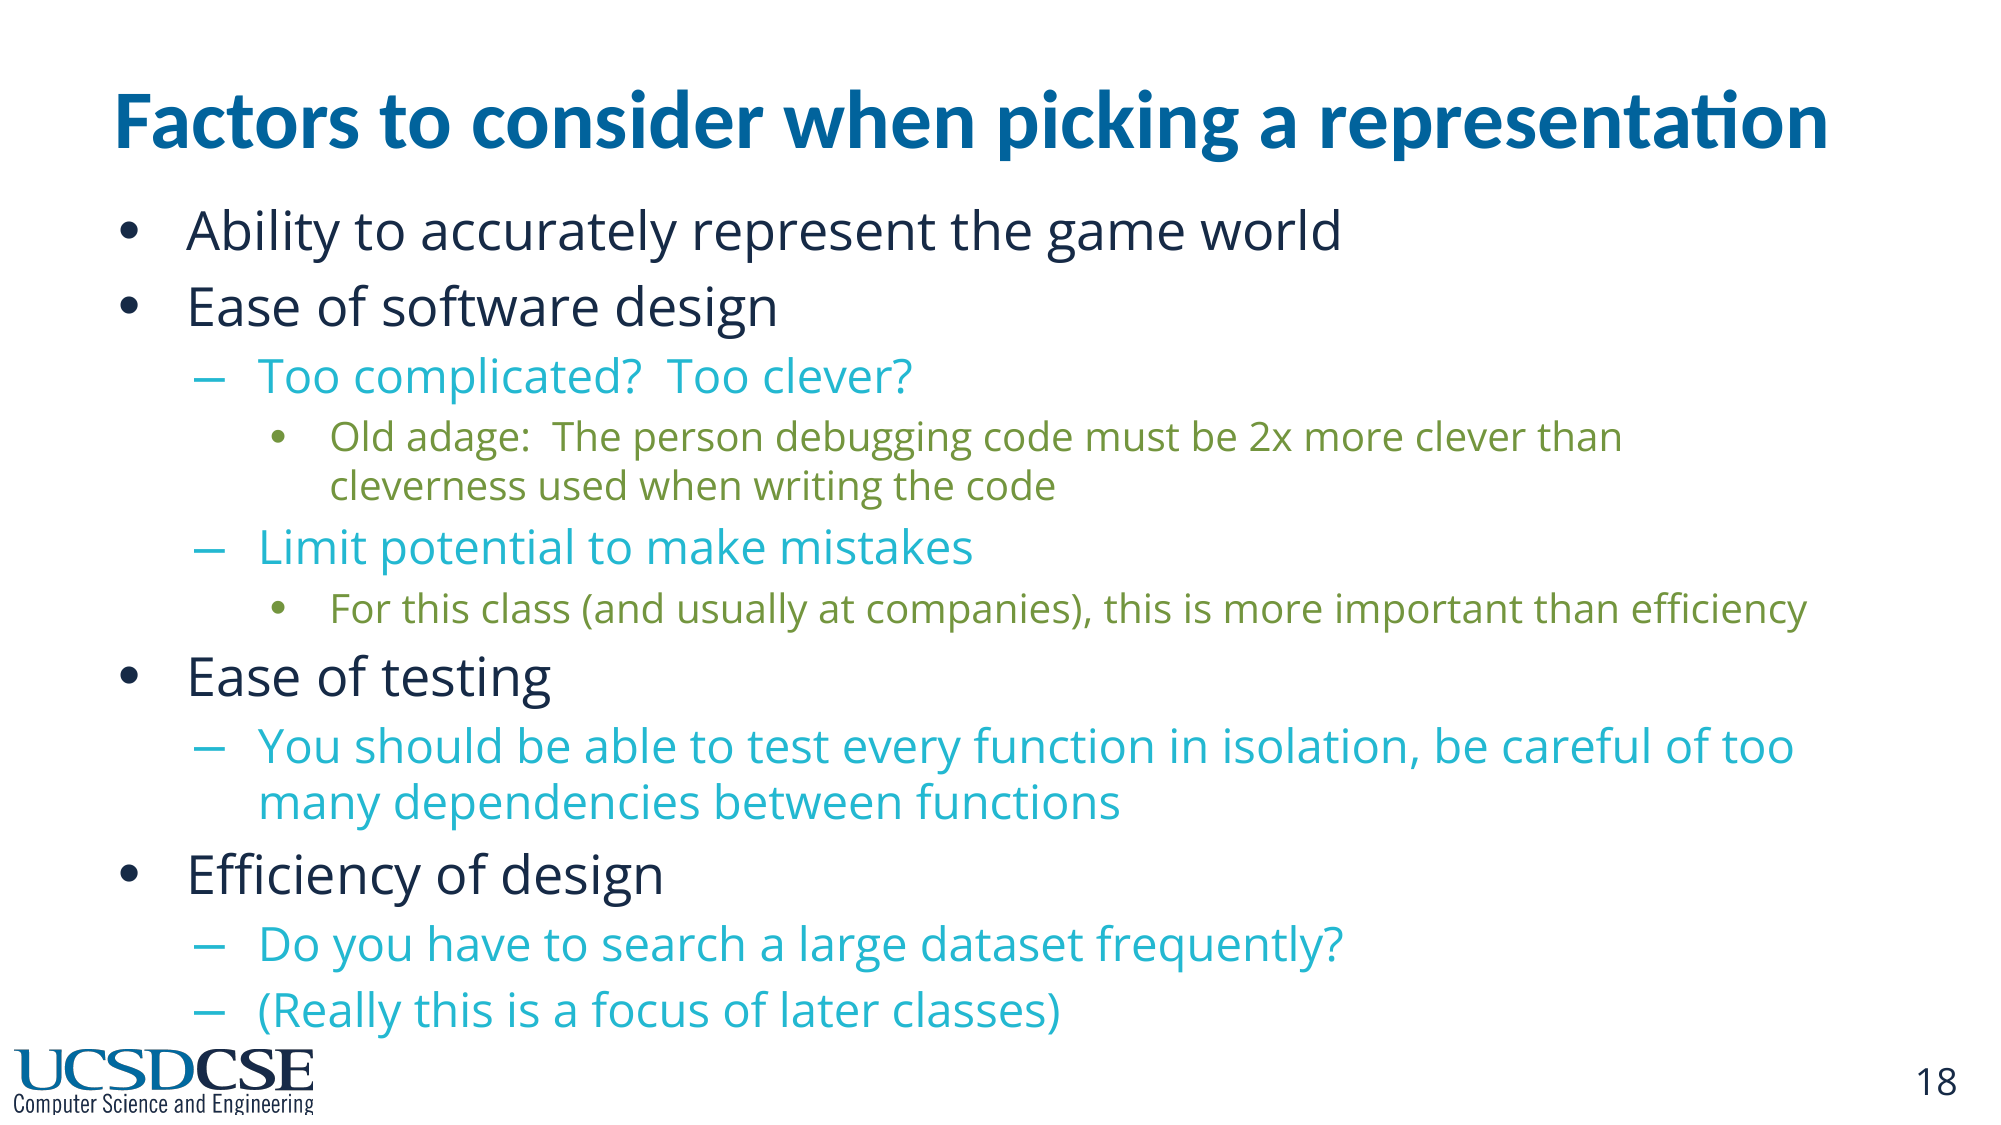

# Factors to consider when picking a representation
Ability to accurately represent the game world
Ease of software design
Too complicated?  Too clever?
Old adage:  The person debugging code must be 2x more clever than cleverness used when writing the code
Limit potential to make mistakes
For this class (and usually at companies), this is more important than efficiency
Ease of testing
You should be able to test every function in isolation, be careful of too many dependencies between functions
Efficiency of design
Do you have to search a large dataset frequently?
(Really this is a focus of later classes)